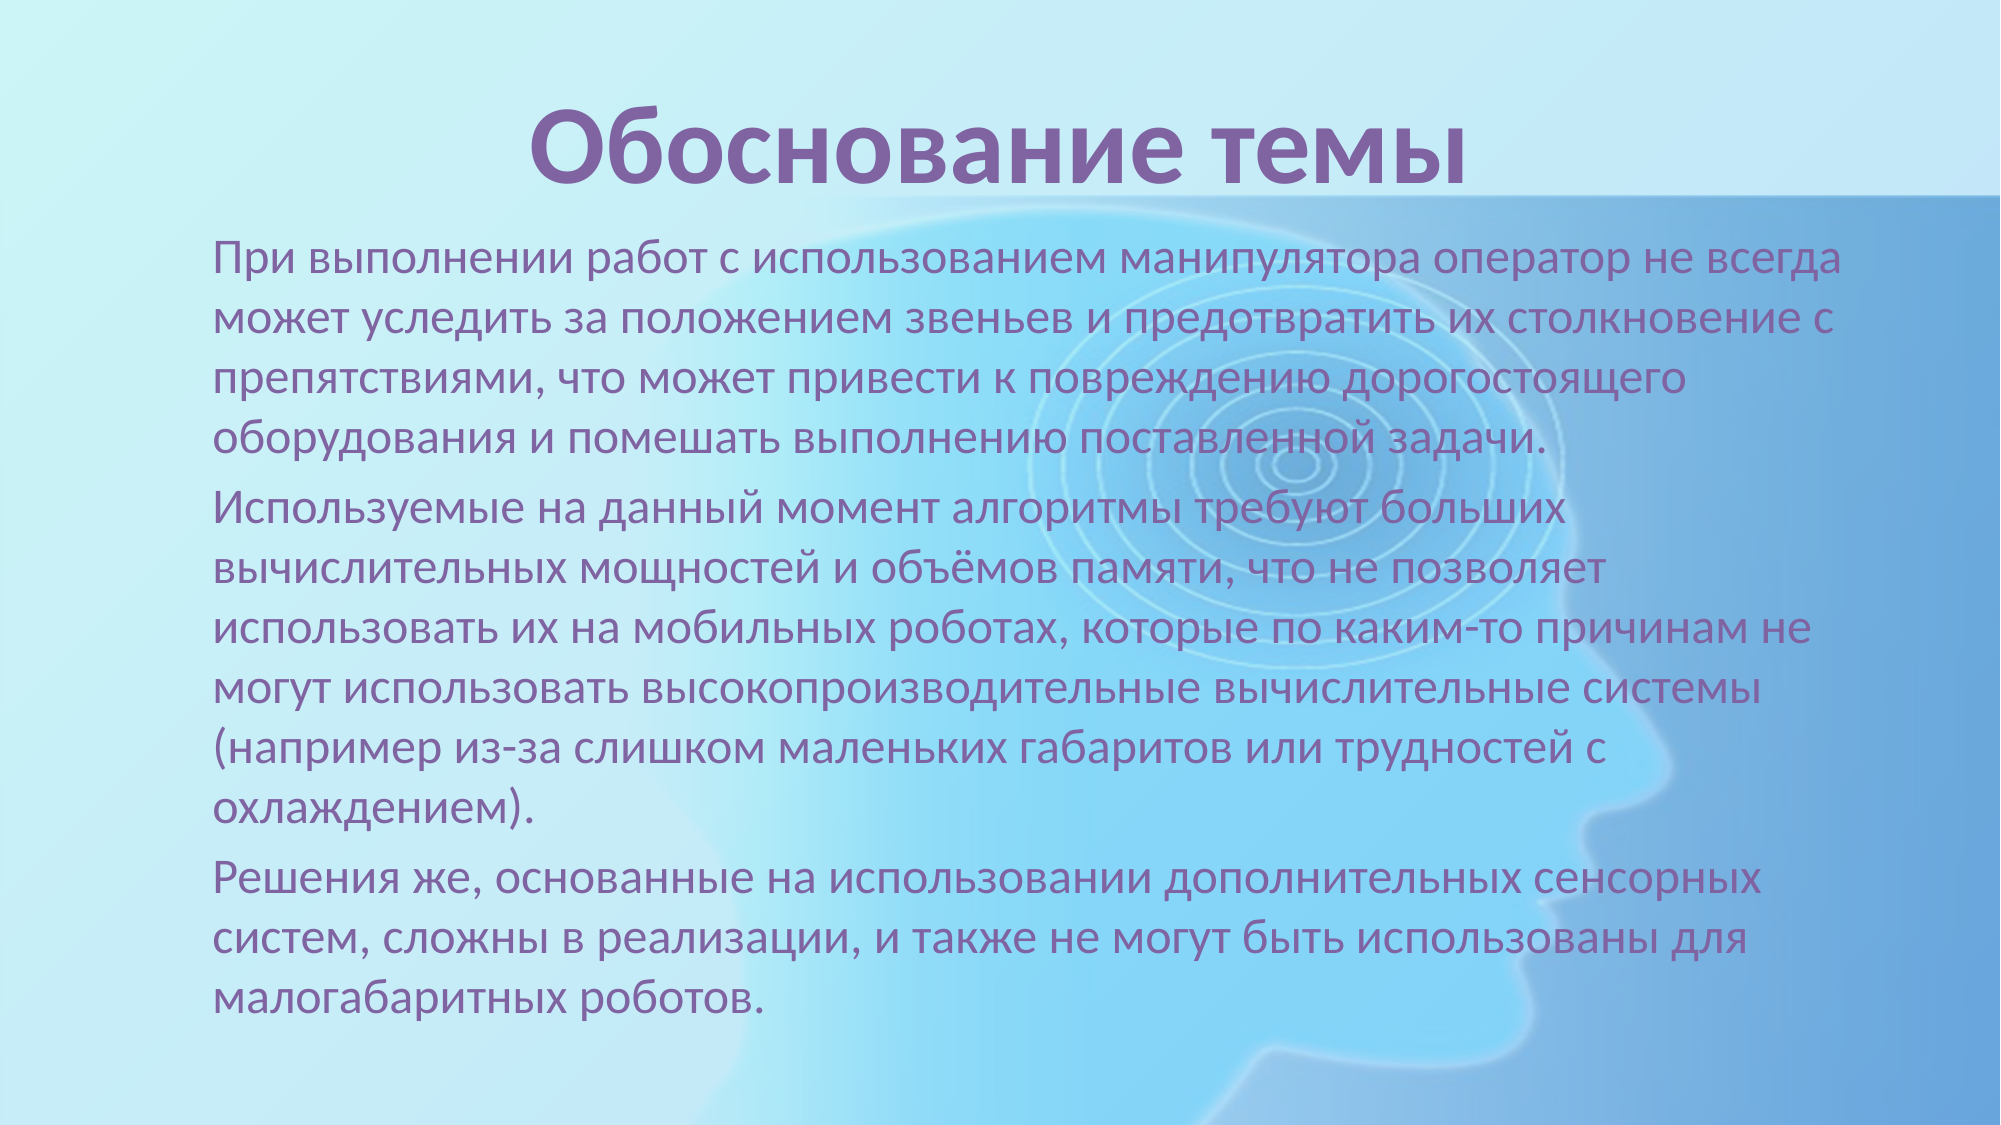

# Обоснование темы
При выполнении работ с использованием манипулятора оператор не всегда может уследить за положением звеньев и предотвратить их столкновение с препятствиями, что может привести к повреждению дорогостоящего оборудования и помешать выполнению поставленной задачи.
Используемые на данный момент алгоритмы требуют больших вычислительных мощностей и объёмов памяти, что не позволяет использовать их на мобильных роботах, которые по каким-то причинам не могут использовать высокопроизводительные вычислительные системы (например из-за слишком маленьких габаритов или трудностей с охлаждением).
Решения же, основанные на использовании дополнительных сенсорных систем, сложны в реализации, и также не могут быть использованы для малогабаритных роботов.